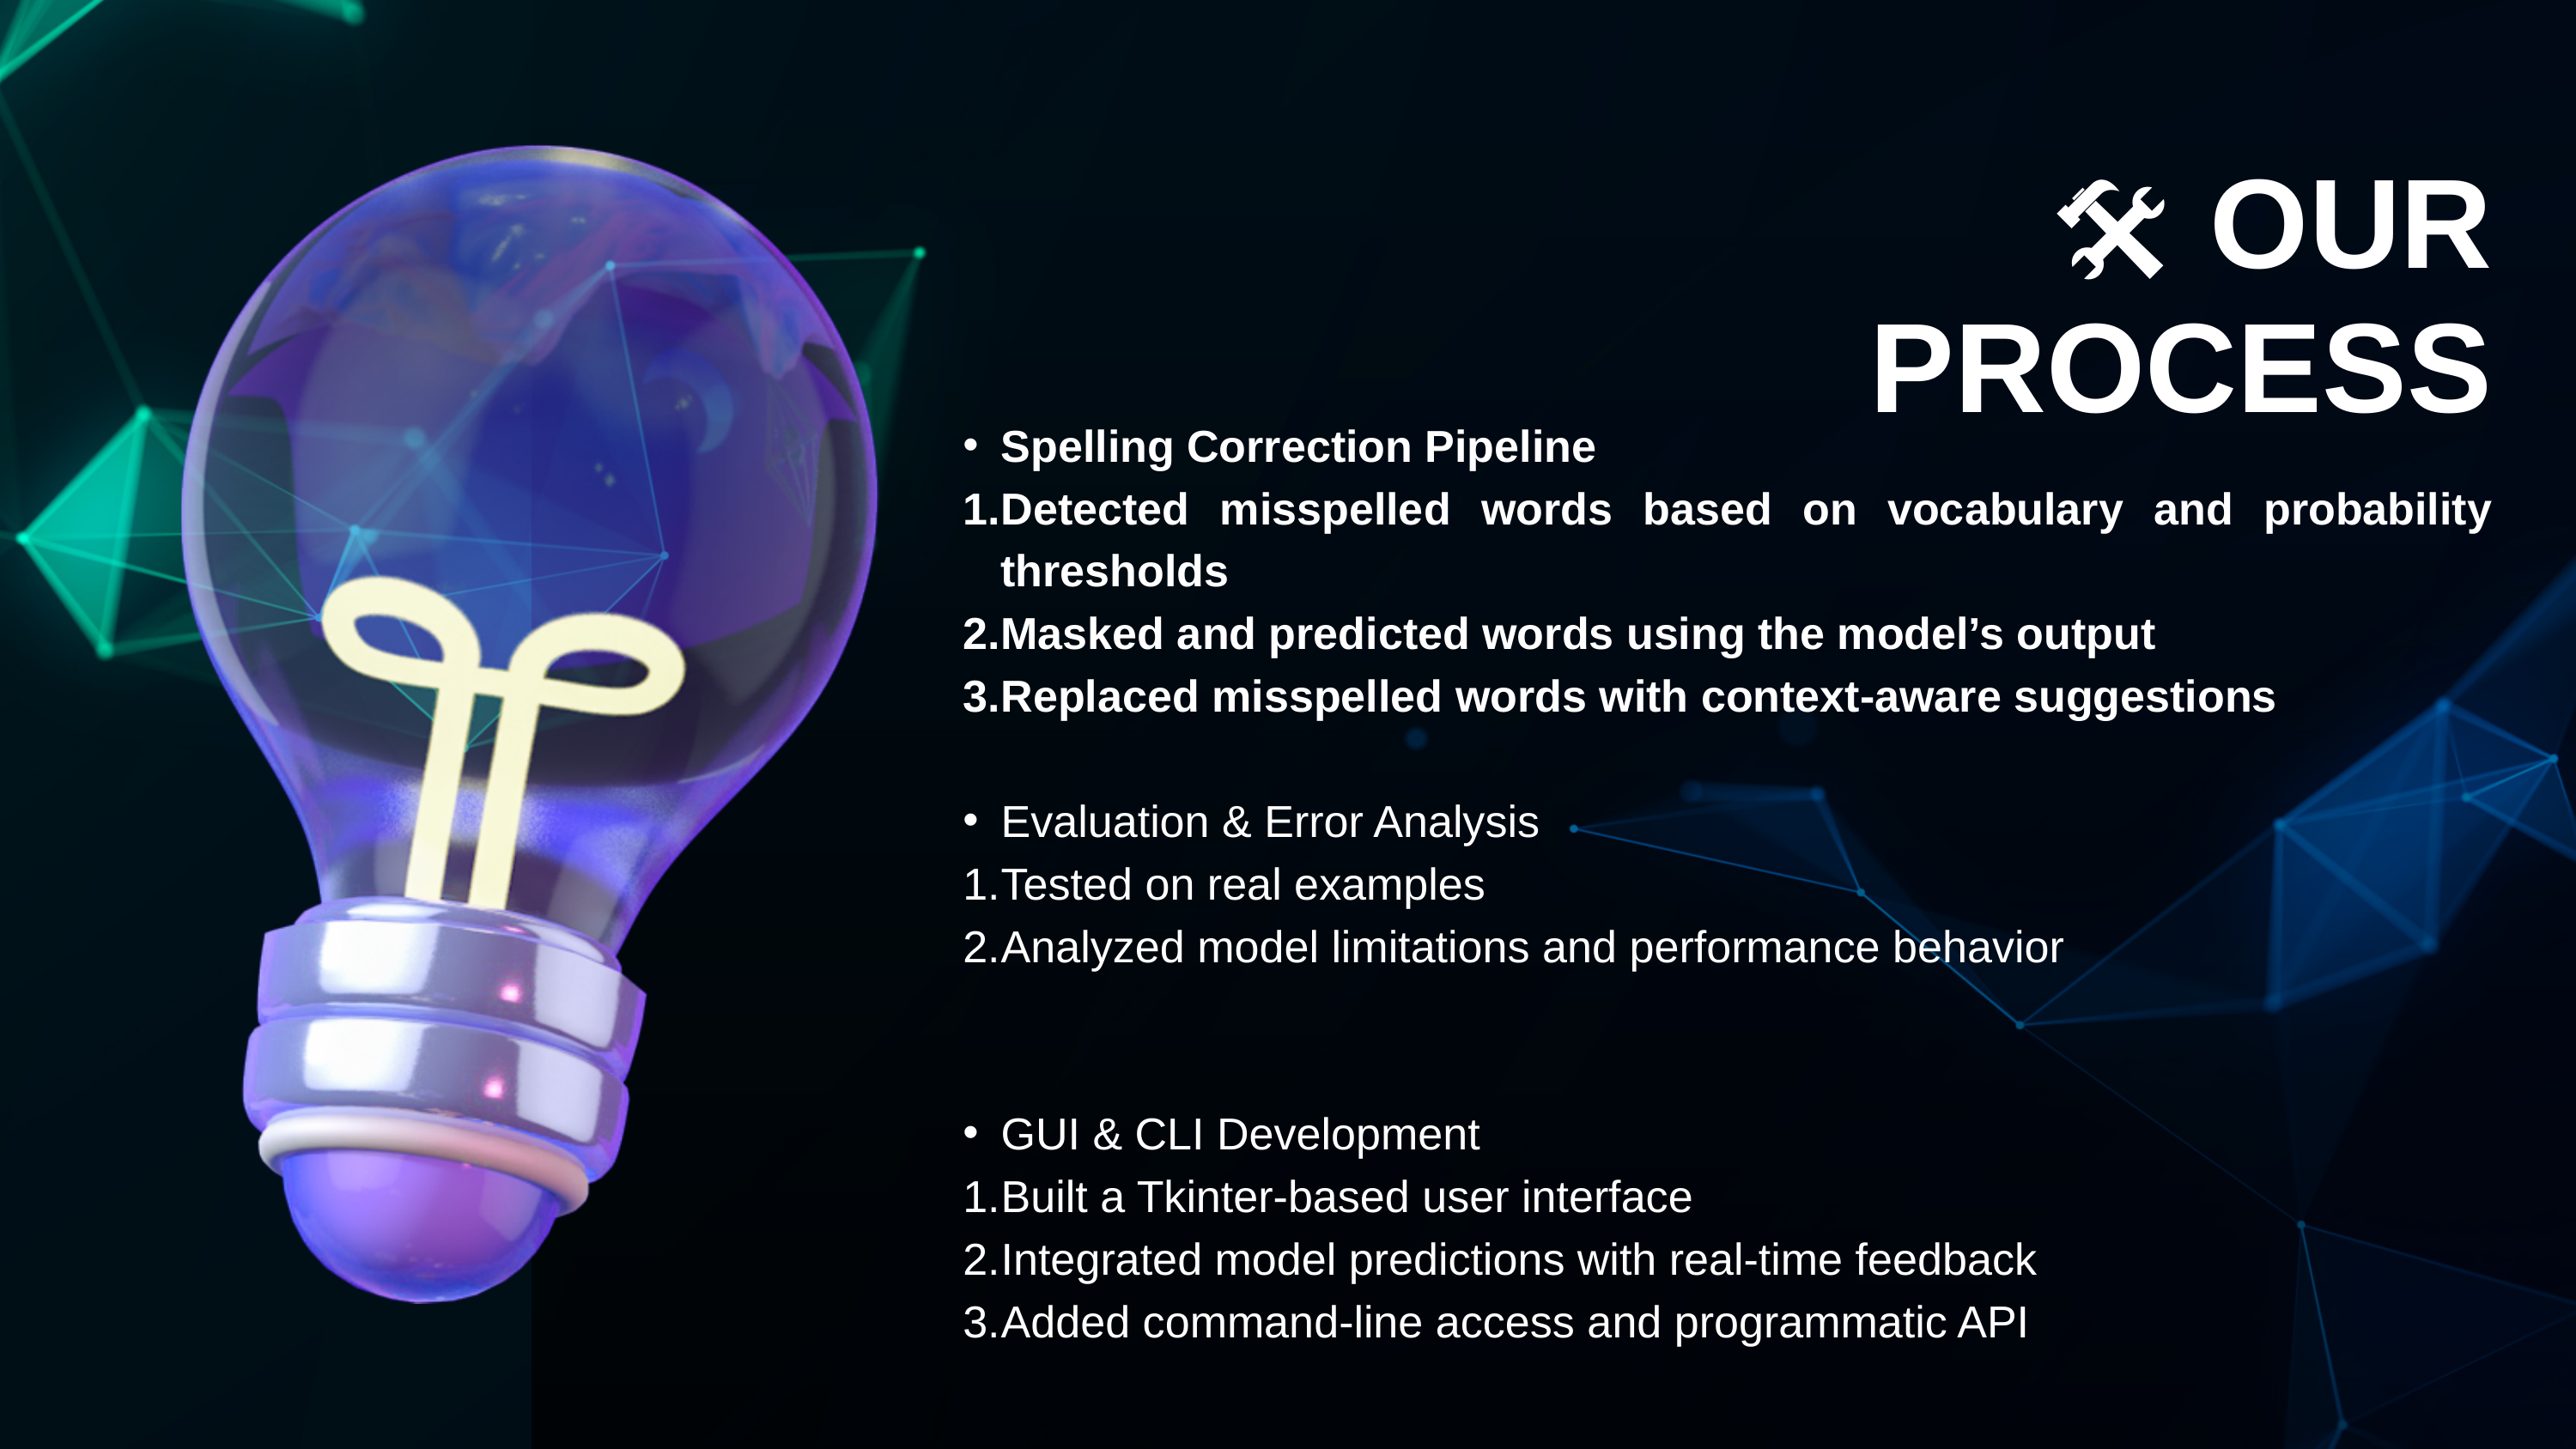

🛠 OUR PROCESS
Spelling Correction Pipeline
Detected misspelled words based on vocabulary and probability thresholds
Masked and predicted words using the model’s output
Replaced misspelled words with context-aware suggestions

Evaluation & Error Analysis
Tested on real examples
Analyzed model limitations and performance behavior

GUI & CLI Development
Built a Tkinter-based user interface
Integrated model predictions with real-time feedback
Added command-line access and programmatic API